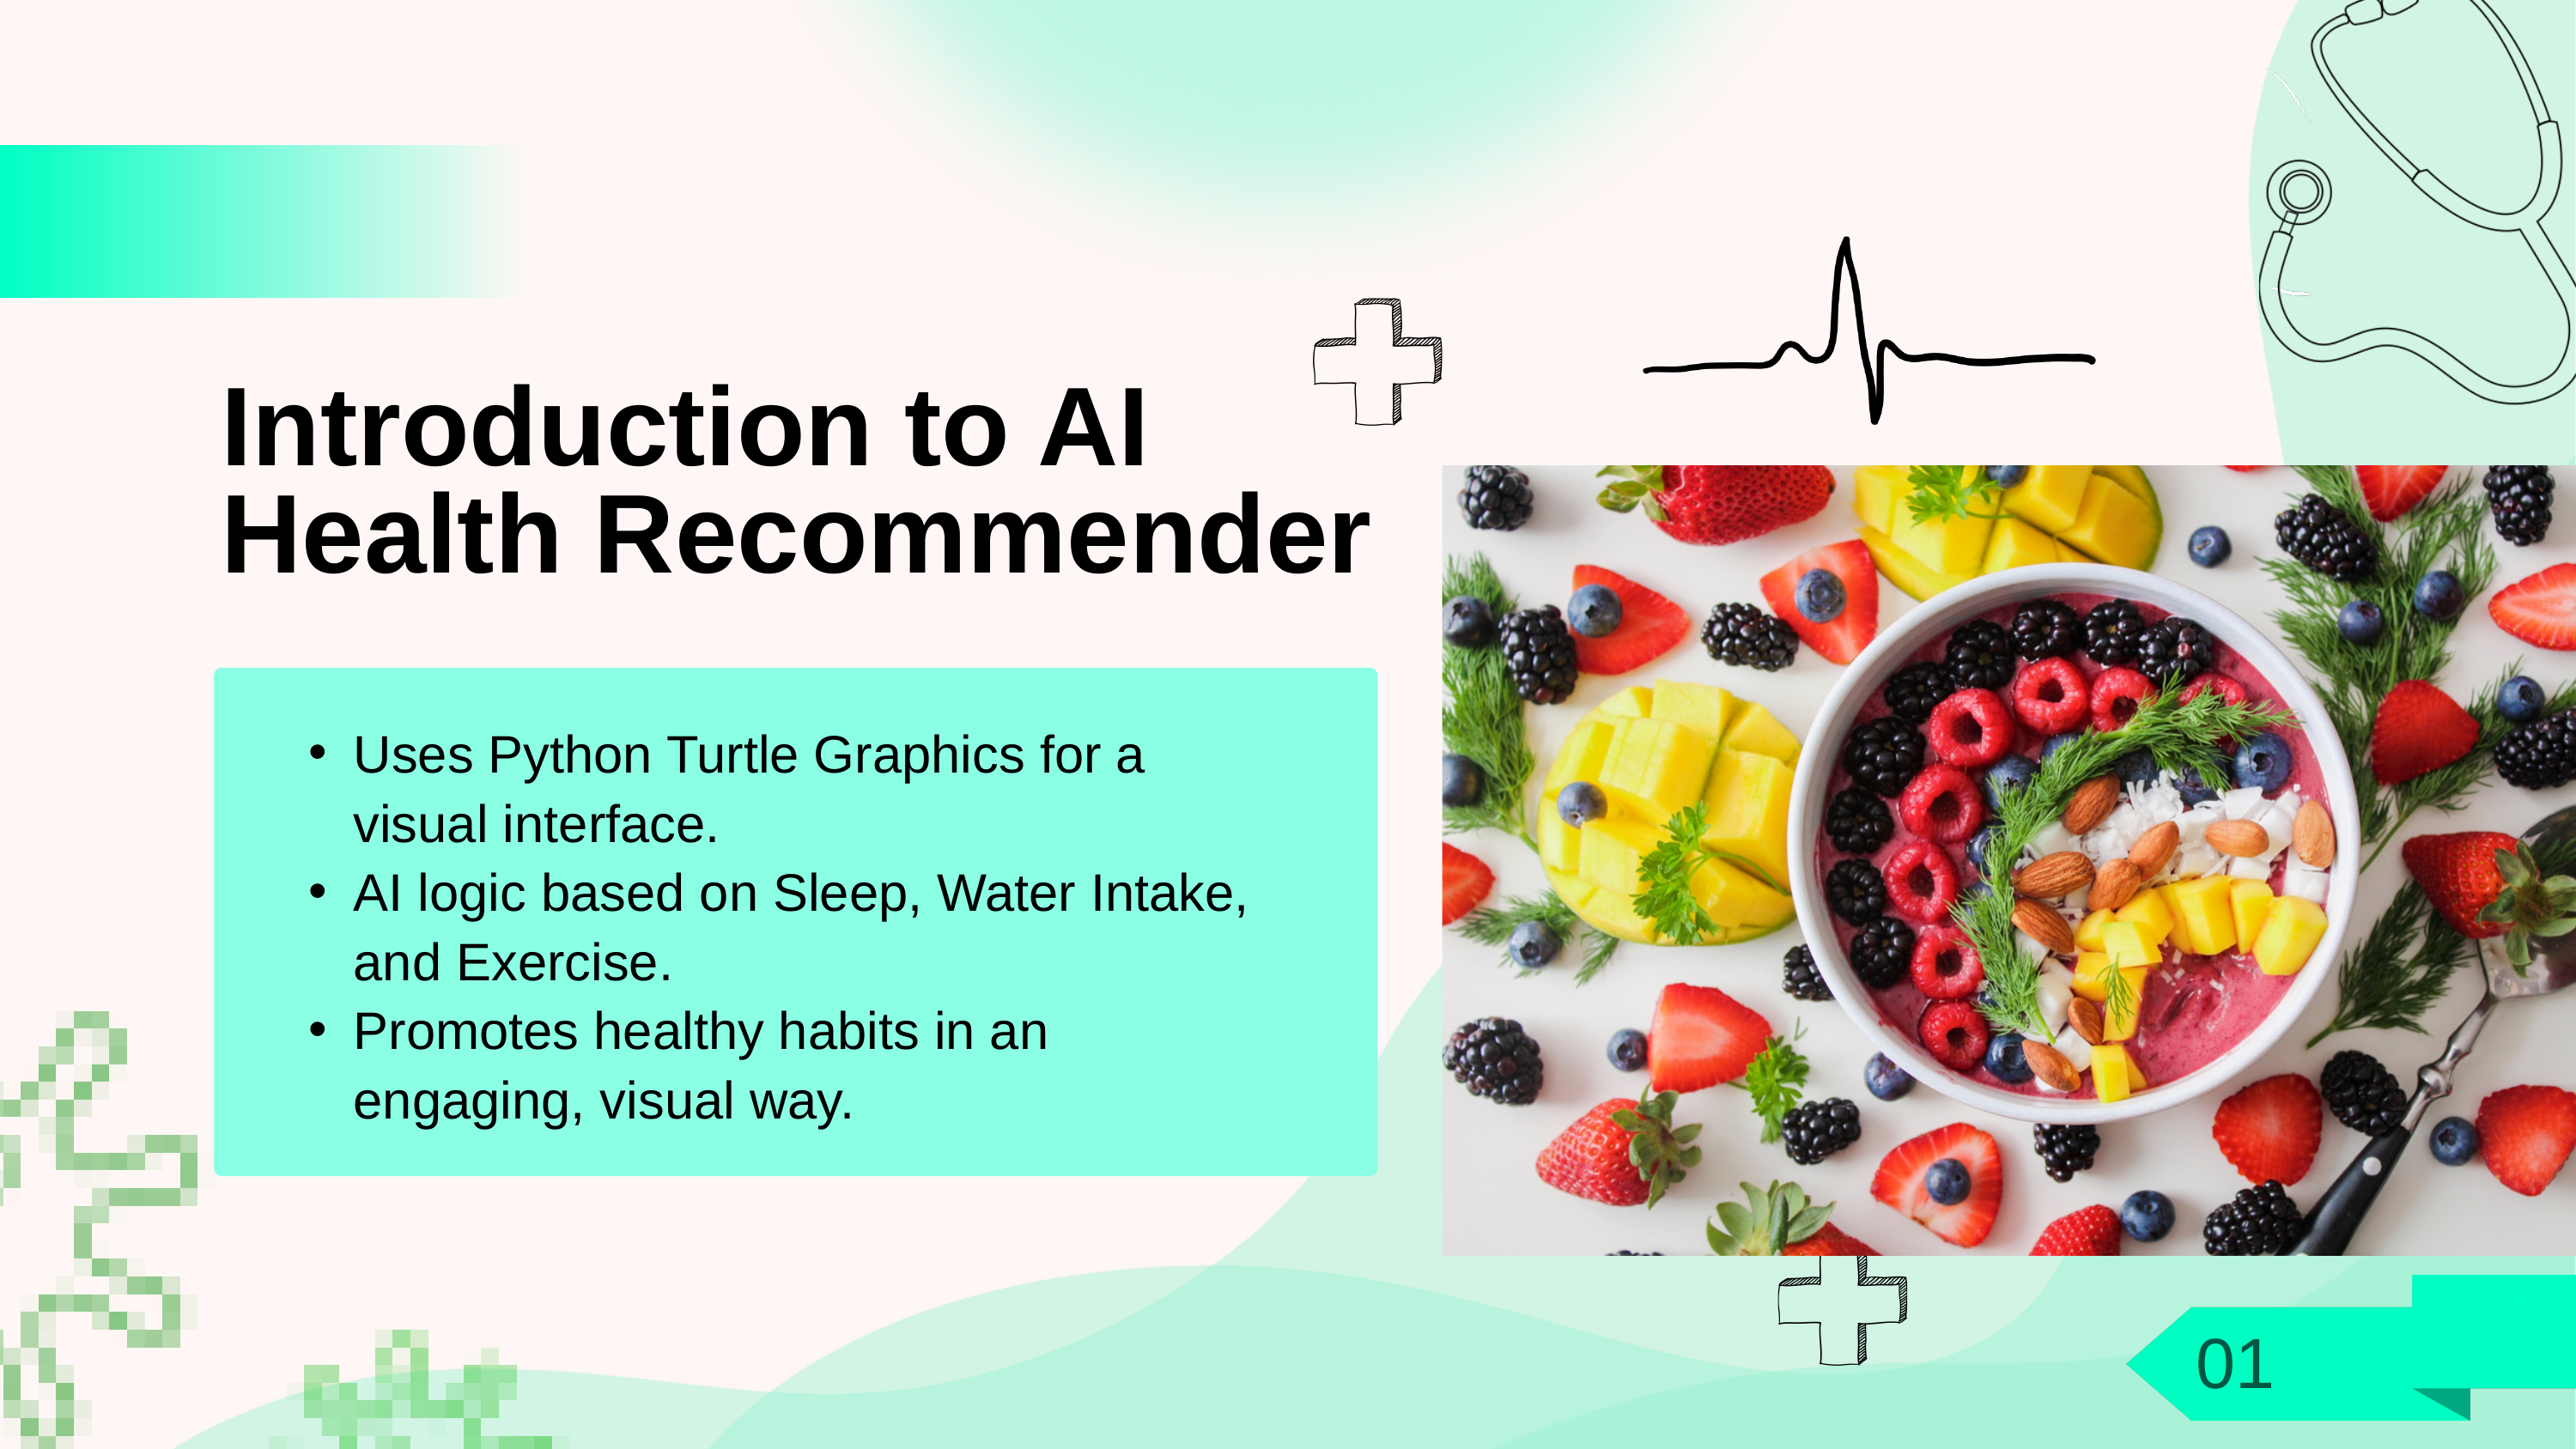

Introduction to AI Health Recommender

Uses Python Turtle Graphics for a visual interface.
AI logic based on Sleep, Water Intake, and Exercise.
Promotes healthy habits in an engaging, visual way.

01